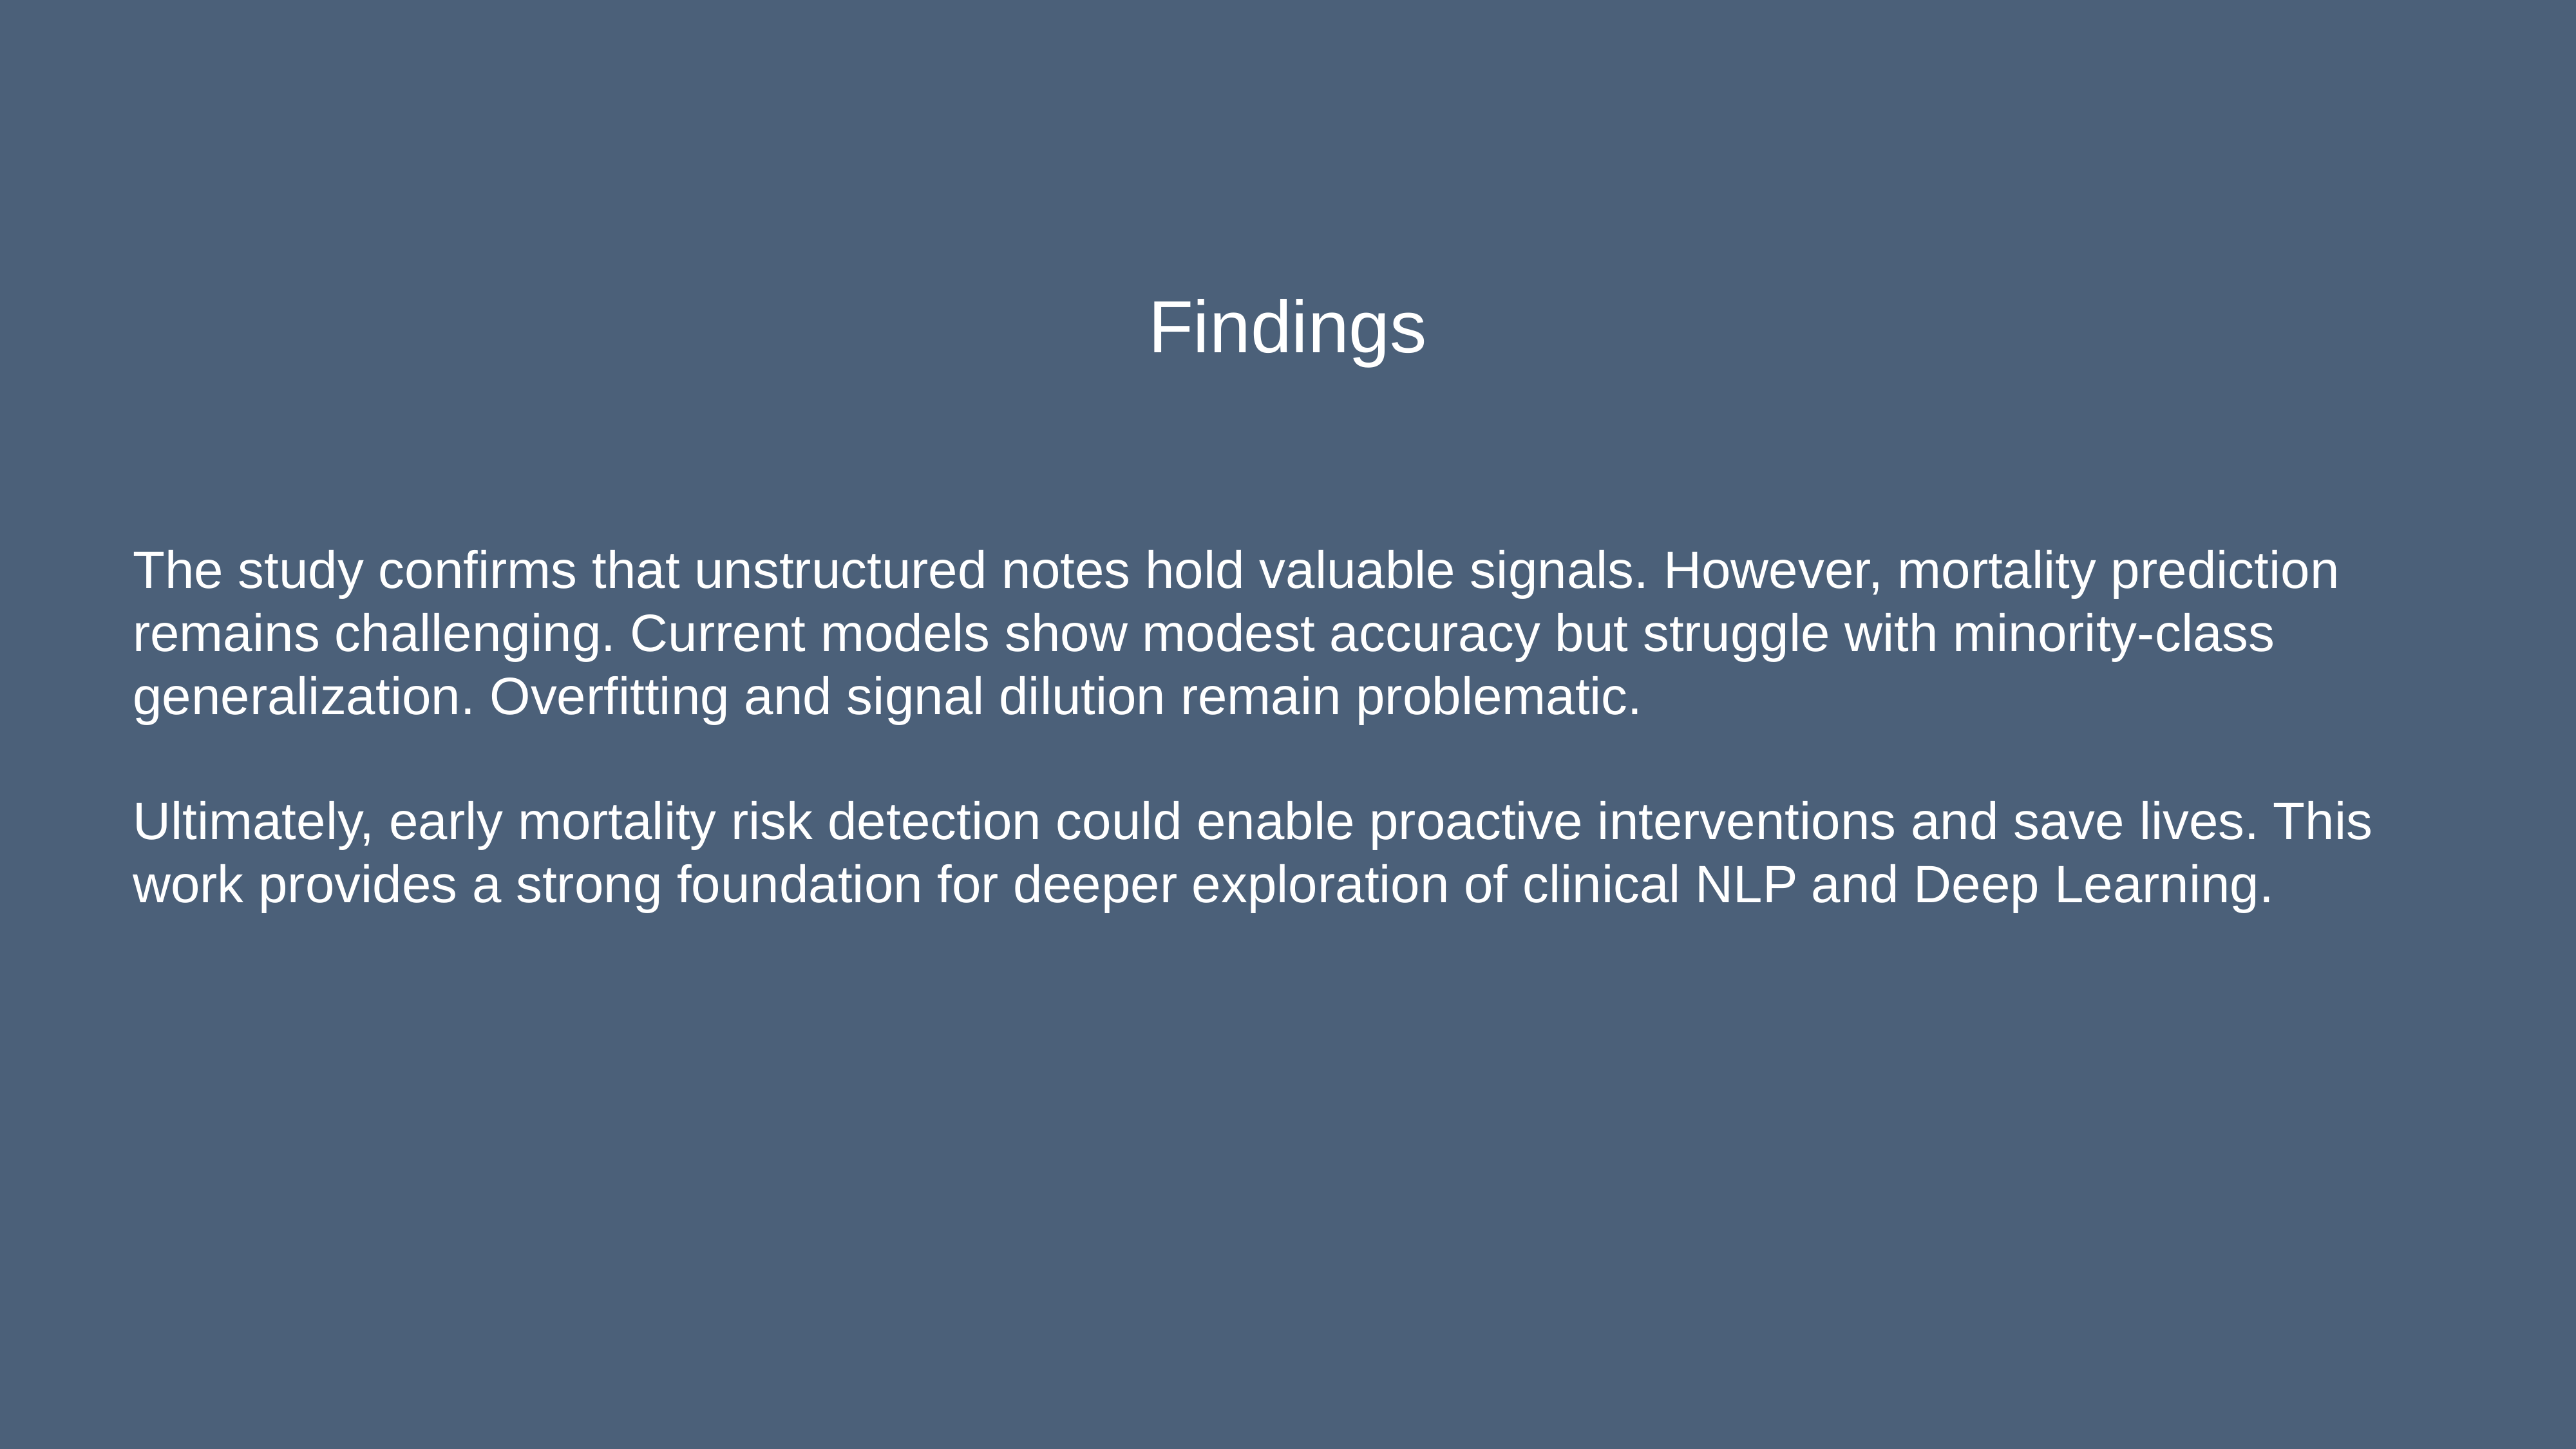

Findings
The study confirms that unstructured notes hold valuable signals. However, mortality prediction remains challenging. Current models show modest accuracy but struggle with minority-class generalization. Overfitting and signal dilution remain problematic.
Ultimately, early mortality risk detection could enable proactive interventions and save lives. This work provides a strong foundation for deeper exploration of clinical NLP and Deep Learning.